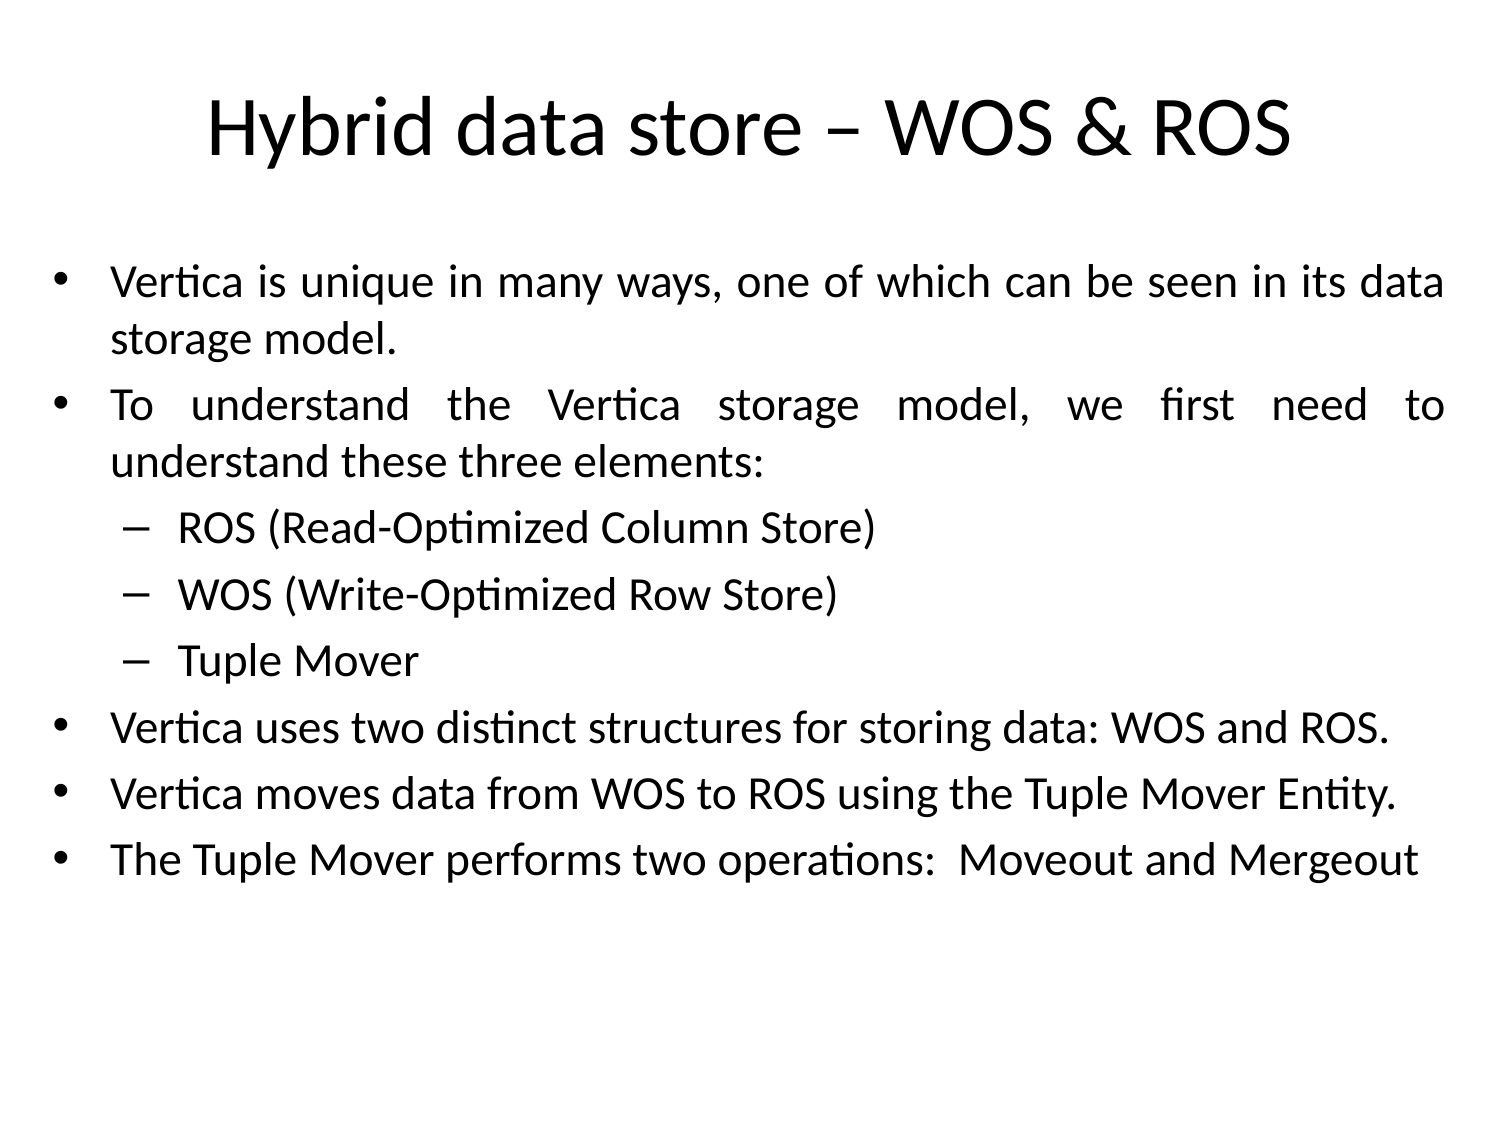

# Hybrid data store – WOS & ROS
Vertica is unique in many ways, one of which can be seen in its data storage model.
To understand the Vertica storage model, we first need to understand these three elements:
ROS (Read-Optimized Column Store)
WOS (Write-Optimized Row Store)
Tuple Mover
Vertica uses two distinct structures for storing data: WOS and ROS.
Vertica moves data from WOS to ROS using the Tuple Mover Entity.
The Tuple Mover performs two operations:  Moveout and Mergeout